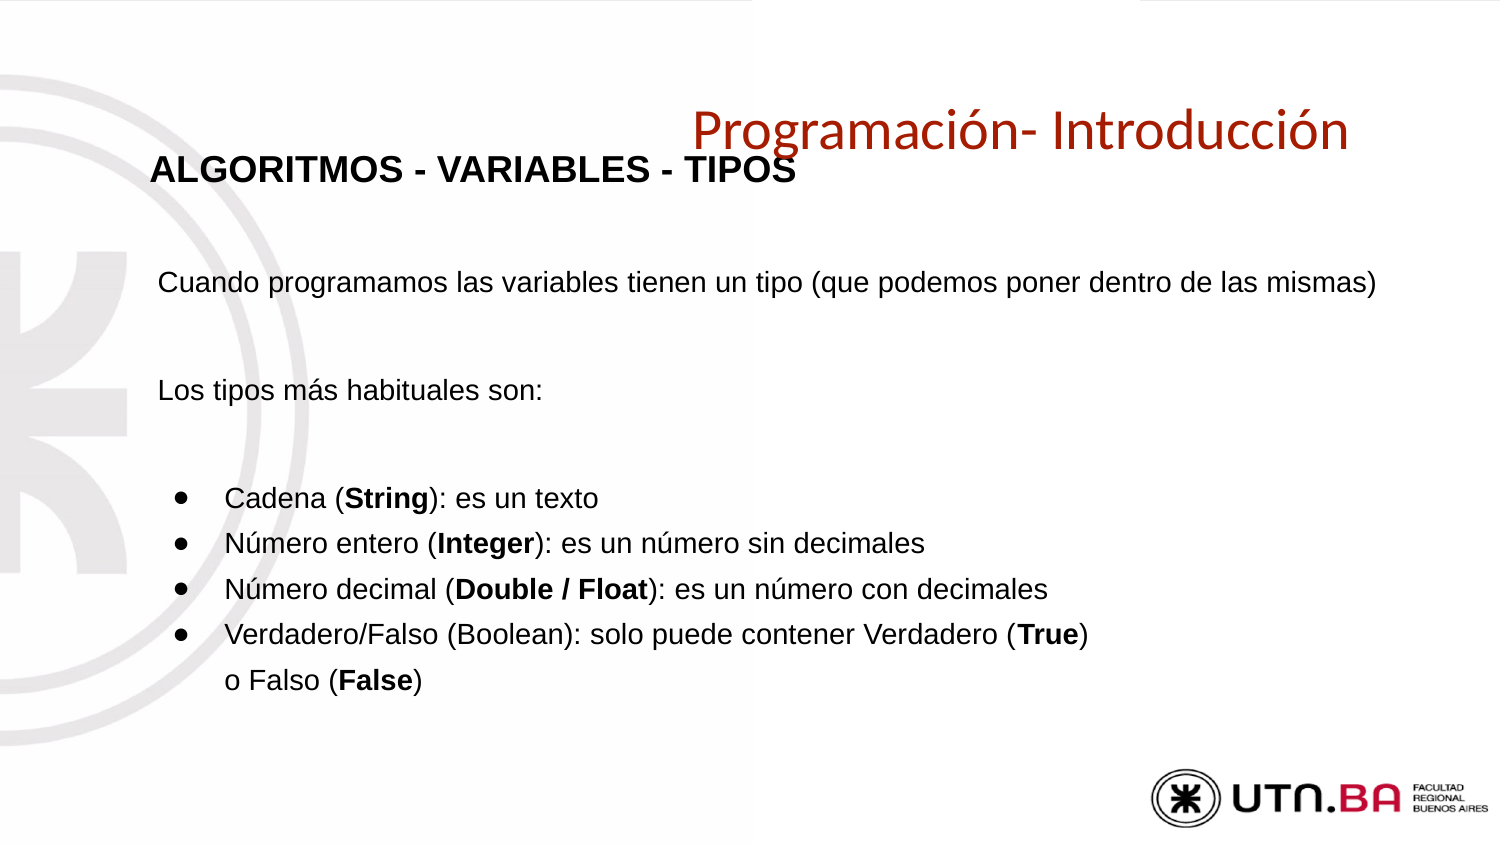

# Programación- Introducción
ALGORITMOS - VARIABLES - TIPOS
Cuando programamos las variables tienen un tipo (que podemos poner dentro de las mismas)
Los tipos más habituales son:
Cadena (String): es un texto
Número entero (Integer): es un número sin decimales
Número decimal (Double / Float): es un número con decimales
Verdadero/Falso (Boolean): solo puede contener Verdadero (True)
o Falso (False)